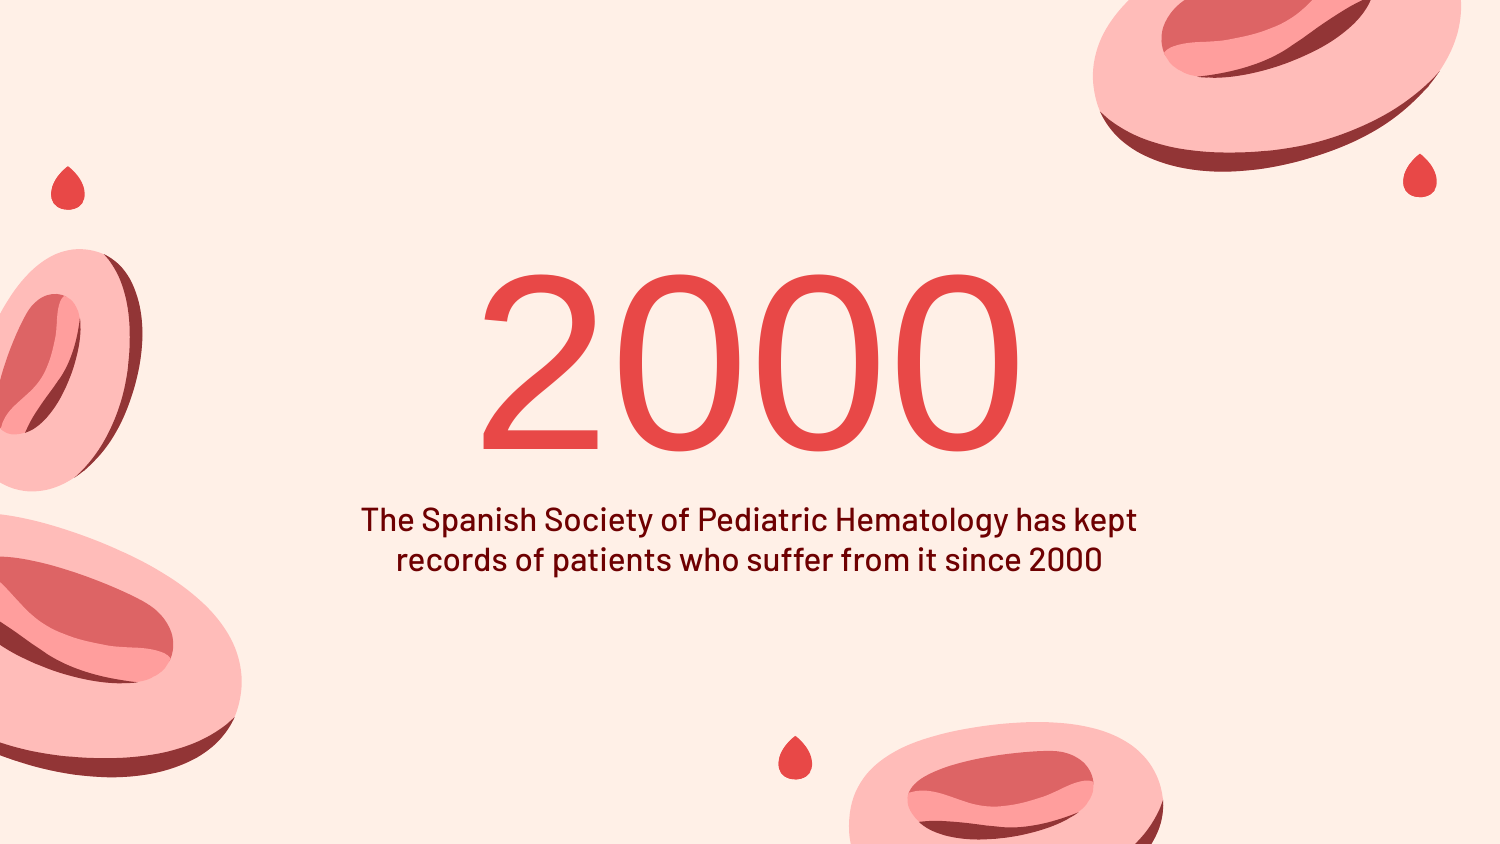

# 2000
The Spanish Society of Pediatric Hematology has kept records of patients who suffer from it since 2000